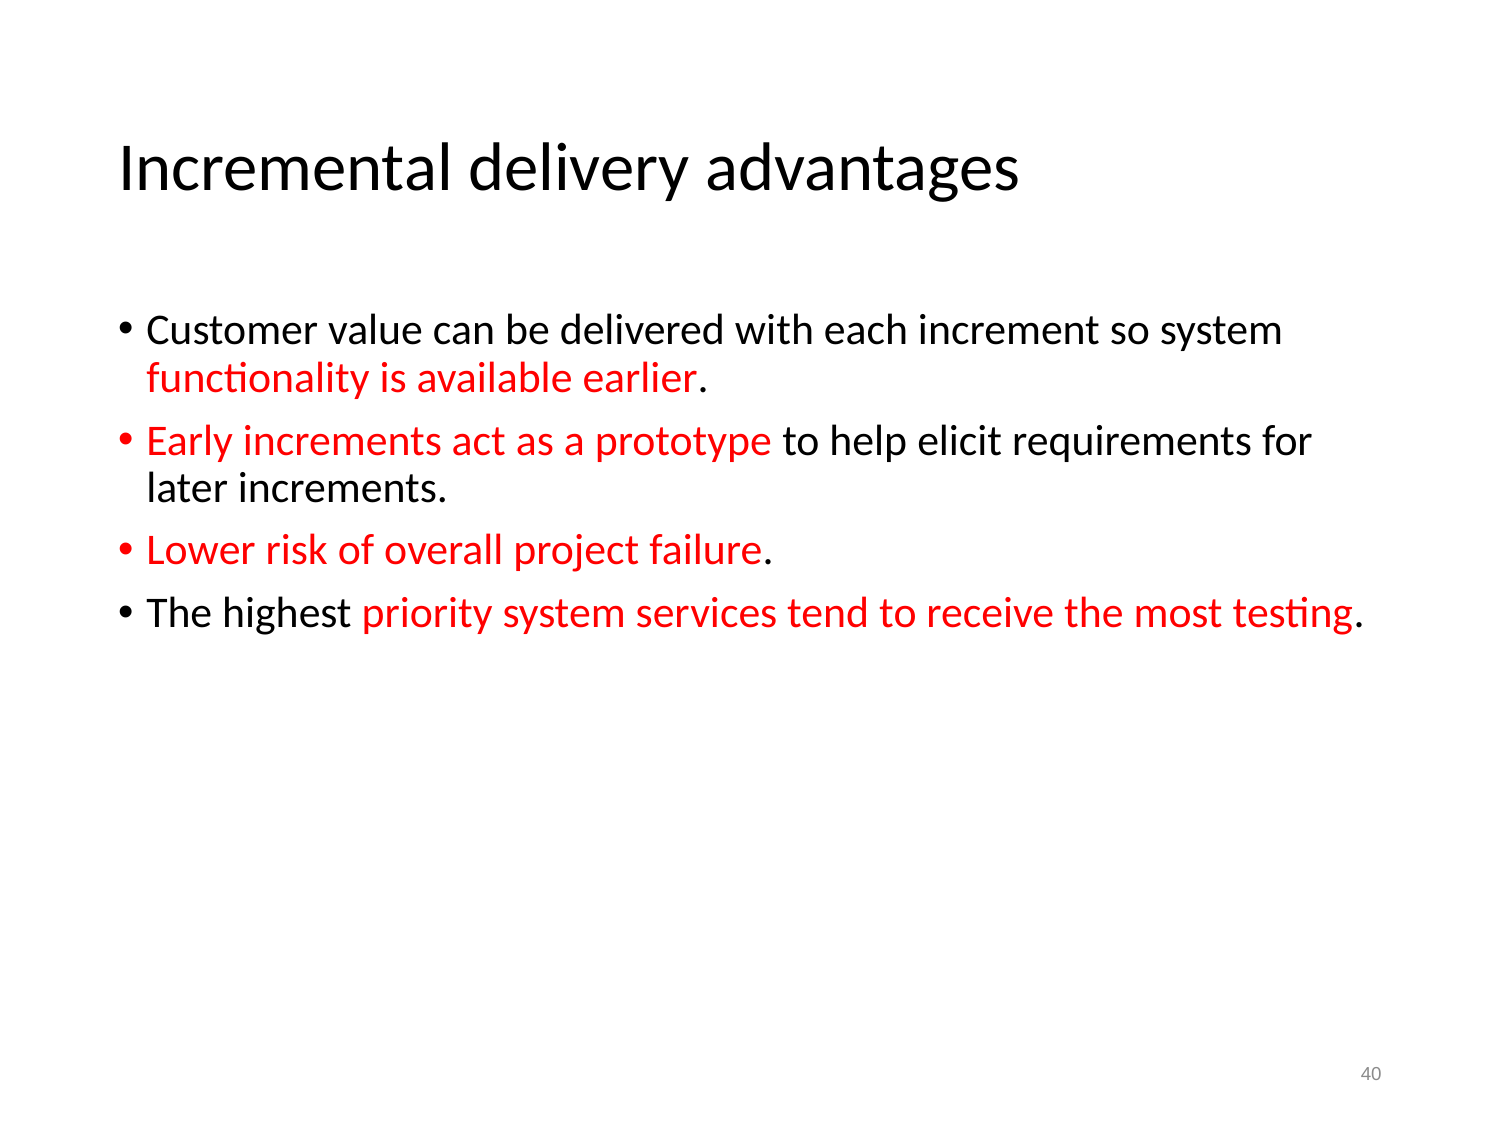

# Incremental delivery advantages
Customer value can be delivered with each increment so system functionality is available earlier.
Early increments act as a prototype to help elicit requirements for later increments.
Lower risk of overall project failure.
The highest priority system services tend to receive the most testing.
40